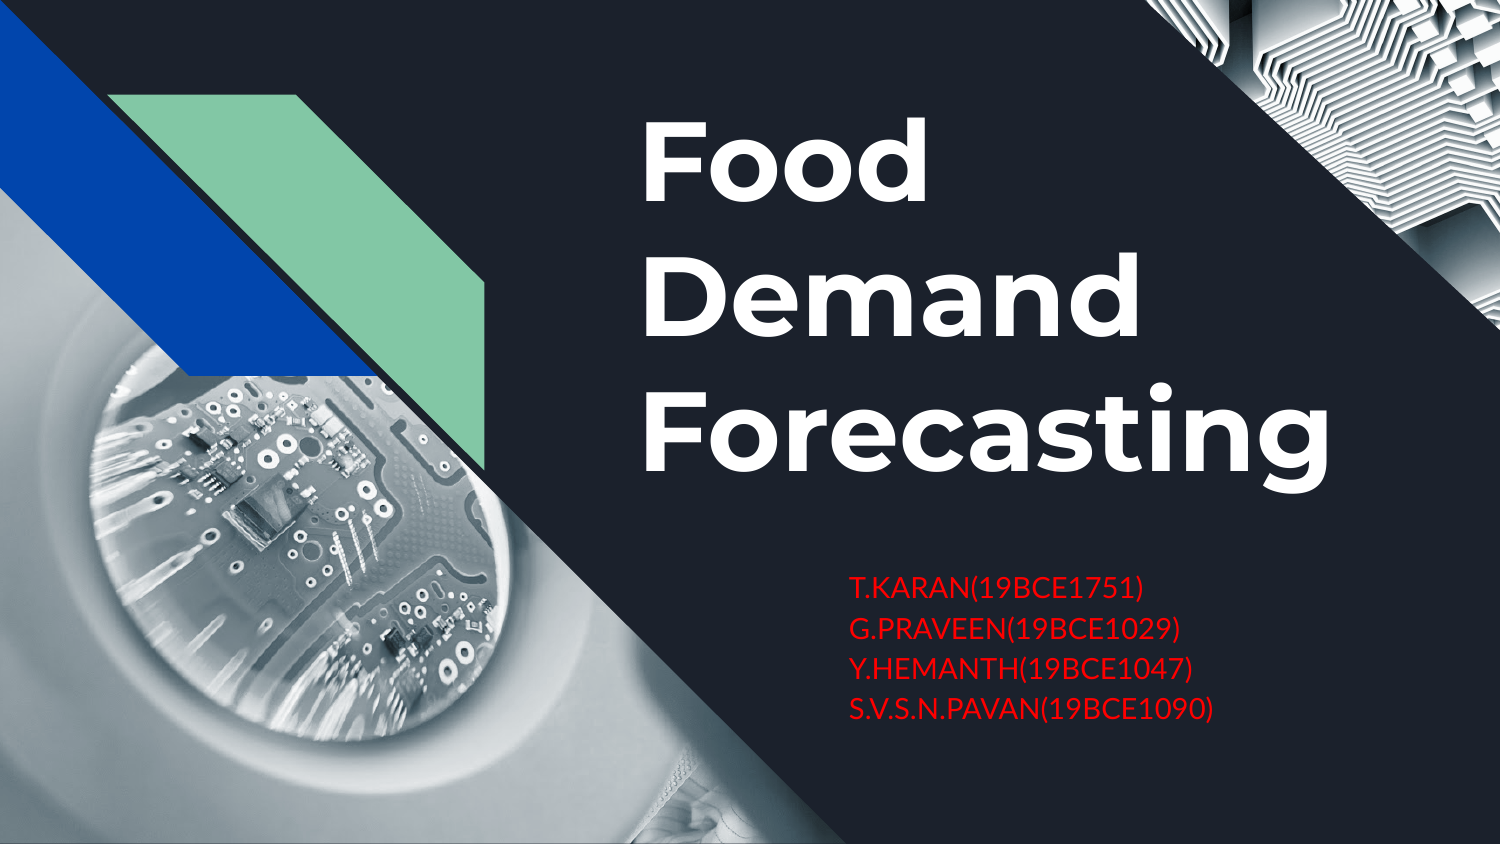

# Food Demand Forecasting

T.KARAN(19BCE1751)
G.PRAVEEN(19BCE1029)
Y.HEMANTH(19BCE1047)
S.V.S.N.PAVAN(19BCE1090)